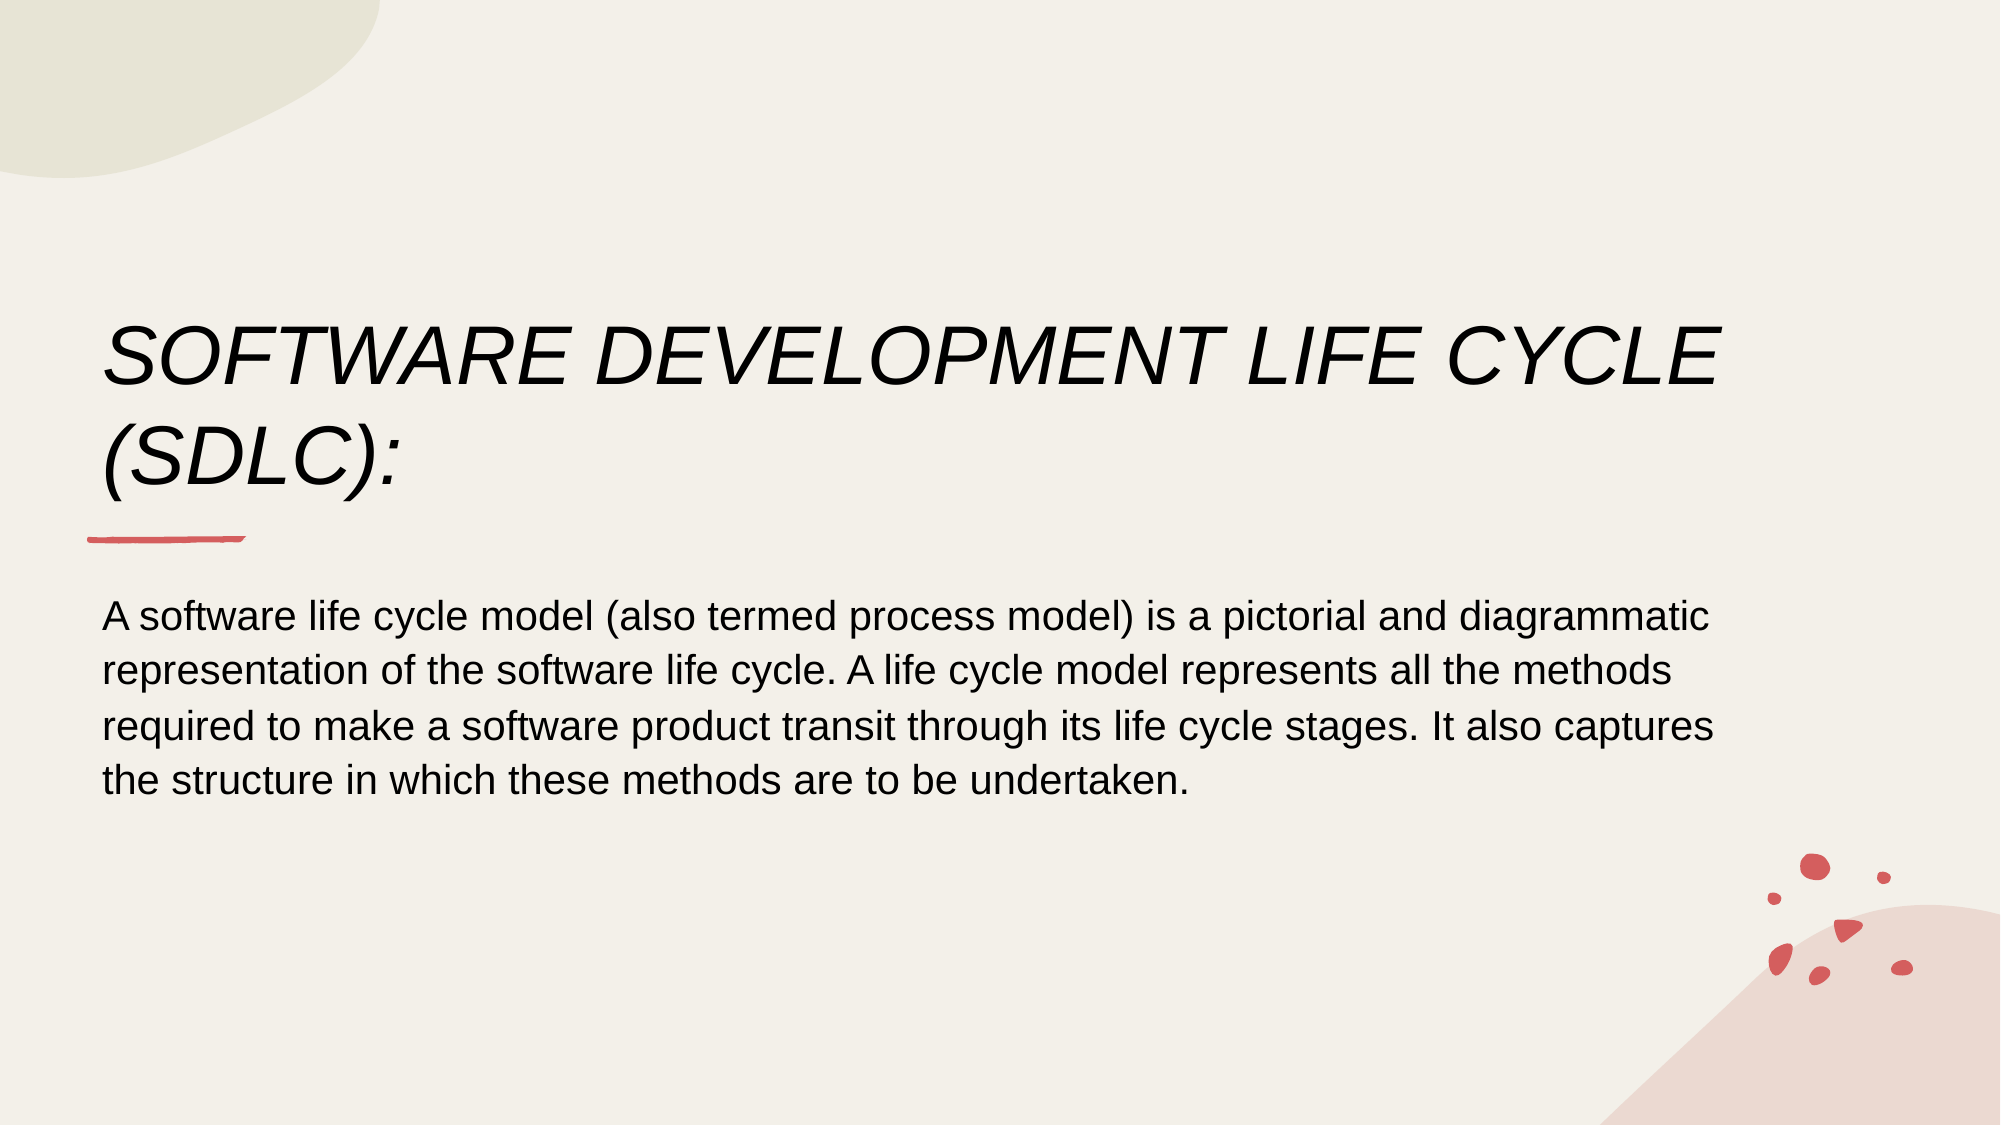

# SOFTWARE DEVELOPMENT LIFE CYCLE (SDLC):
A software life cycle model (also termed process model) is a pictorial and diagrammatic representation of the software life cycle. A life cycle model represents all the methods required to make a software product transit through its life cycle stages. It also captures the structure in which these methods are to be undertaken.